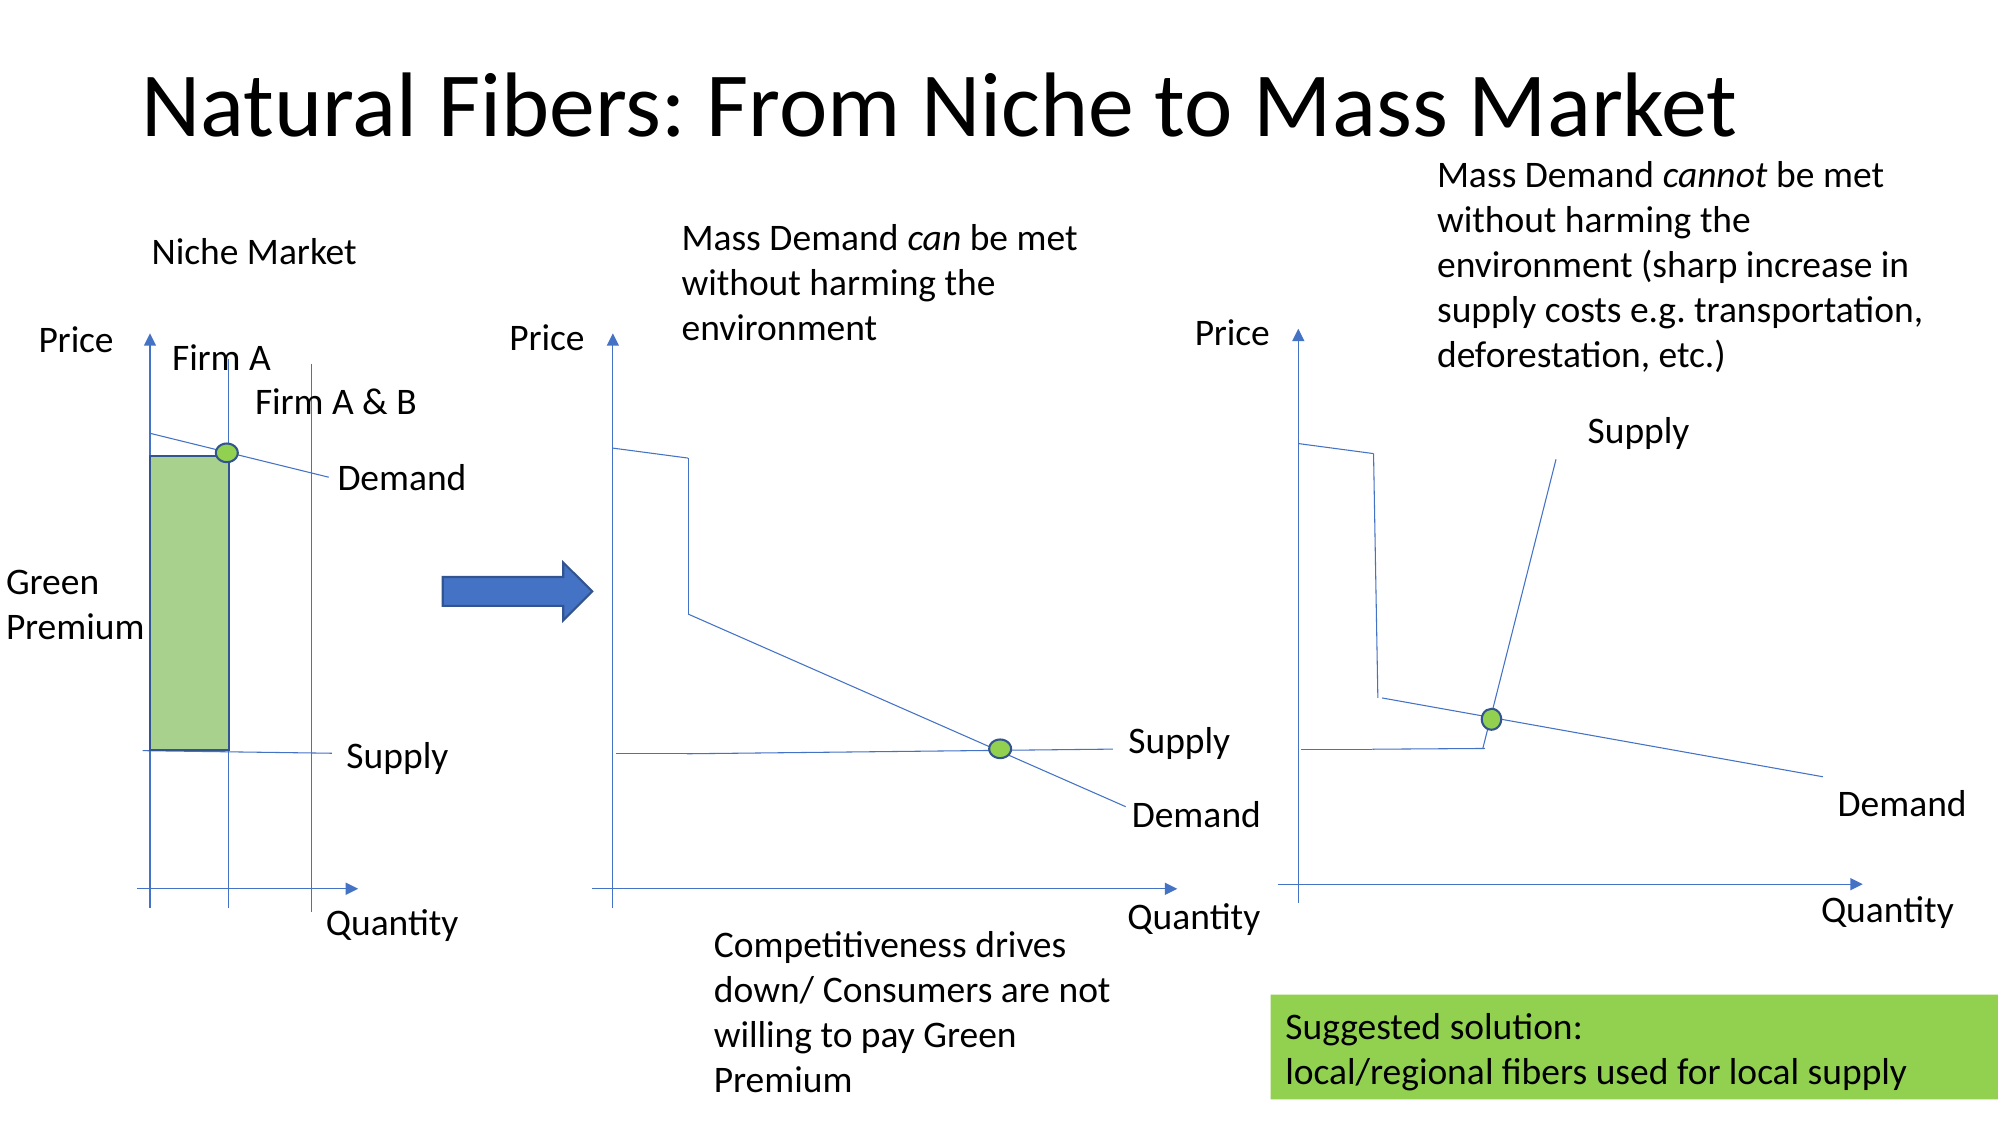

# Natural Fibers: From Niche to Mass Market
Mass Demand cannot be met without harming the environment (sharp increase in supply costs e.g. transportation, deforestation, etc.)
Mass Demand can be met without harming the environment
Niche Market
Price
Price
Price
Firm A
Firm A & B
Supply

Demand

Green Premium

Supply

Supply

Demand
Demand
Quantity
Quantity
Quantity
Competitiveness drives down/ Consumers are not willing to pay Green Premium
Suggested solution:
local/regional fibers used for local supply